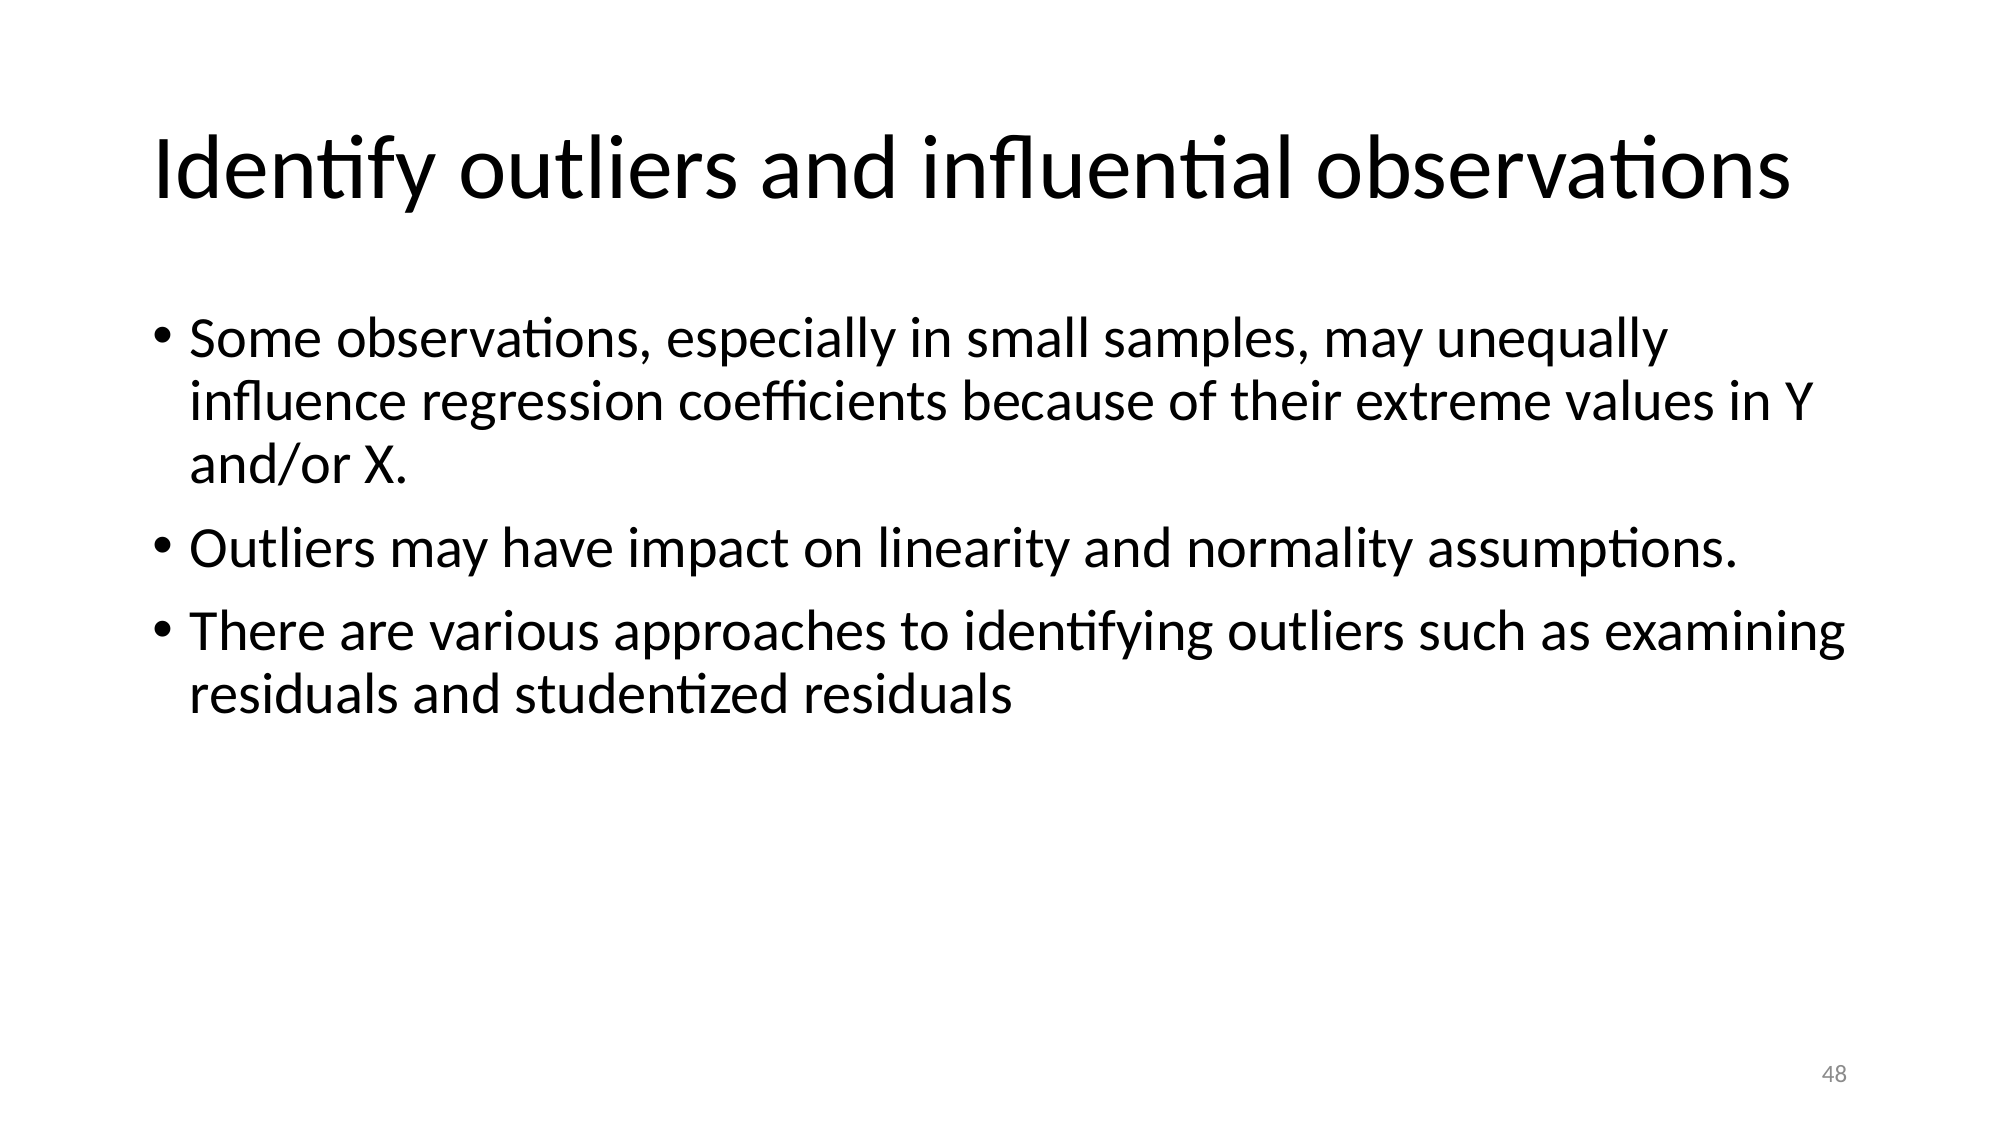

# Identify outliers and influential observations
Some observations, especially in small samples, may unequally influence regression coefficients because of their extreme values in Y and/or X.
Outliers may have impact on linearity and normality assumptions.
There are various approaches to identifying outliers such as examining residuals and studentized residuals
48